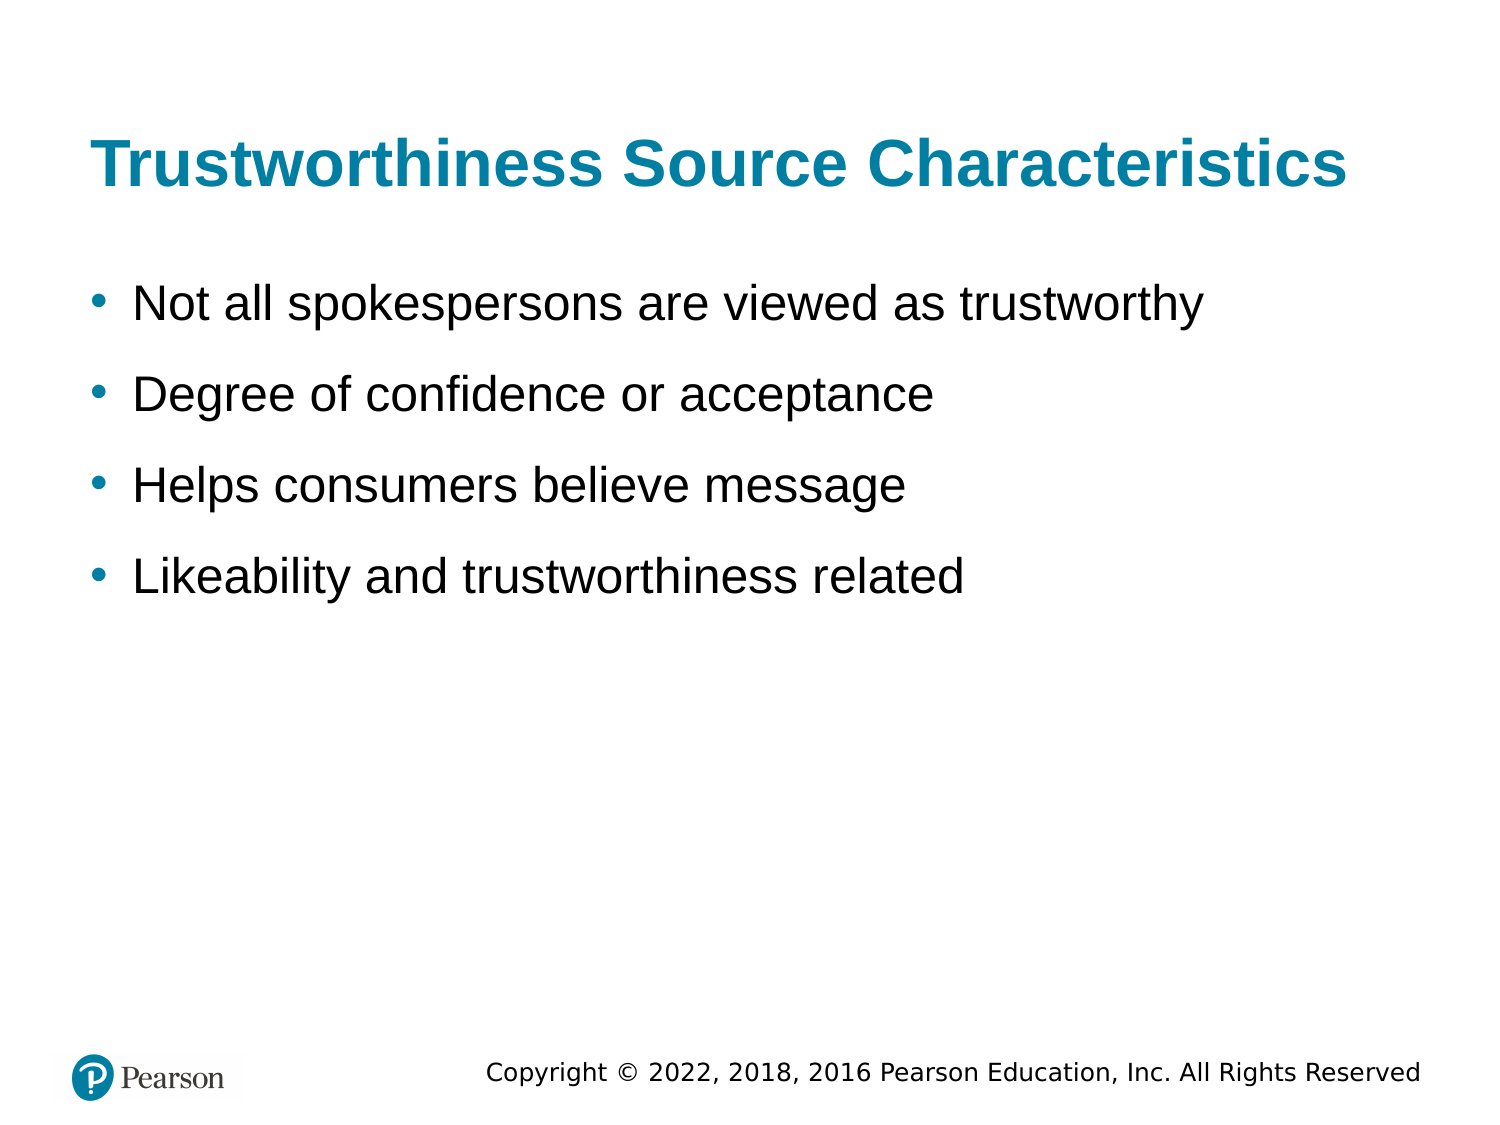

# Trustworthiness Source Characteristics
Not all spokespersons are viewed as trustworthy
Degree of confidence or acceptance
Helps consumers believe message
Likeability and trustworthiness related